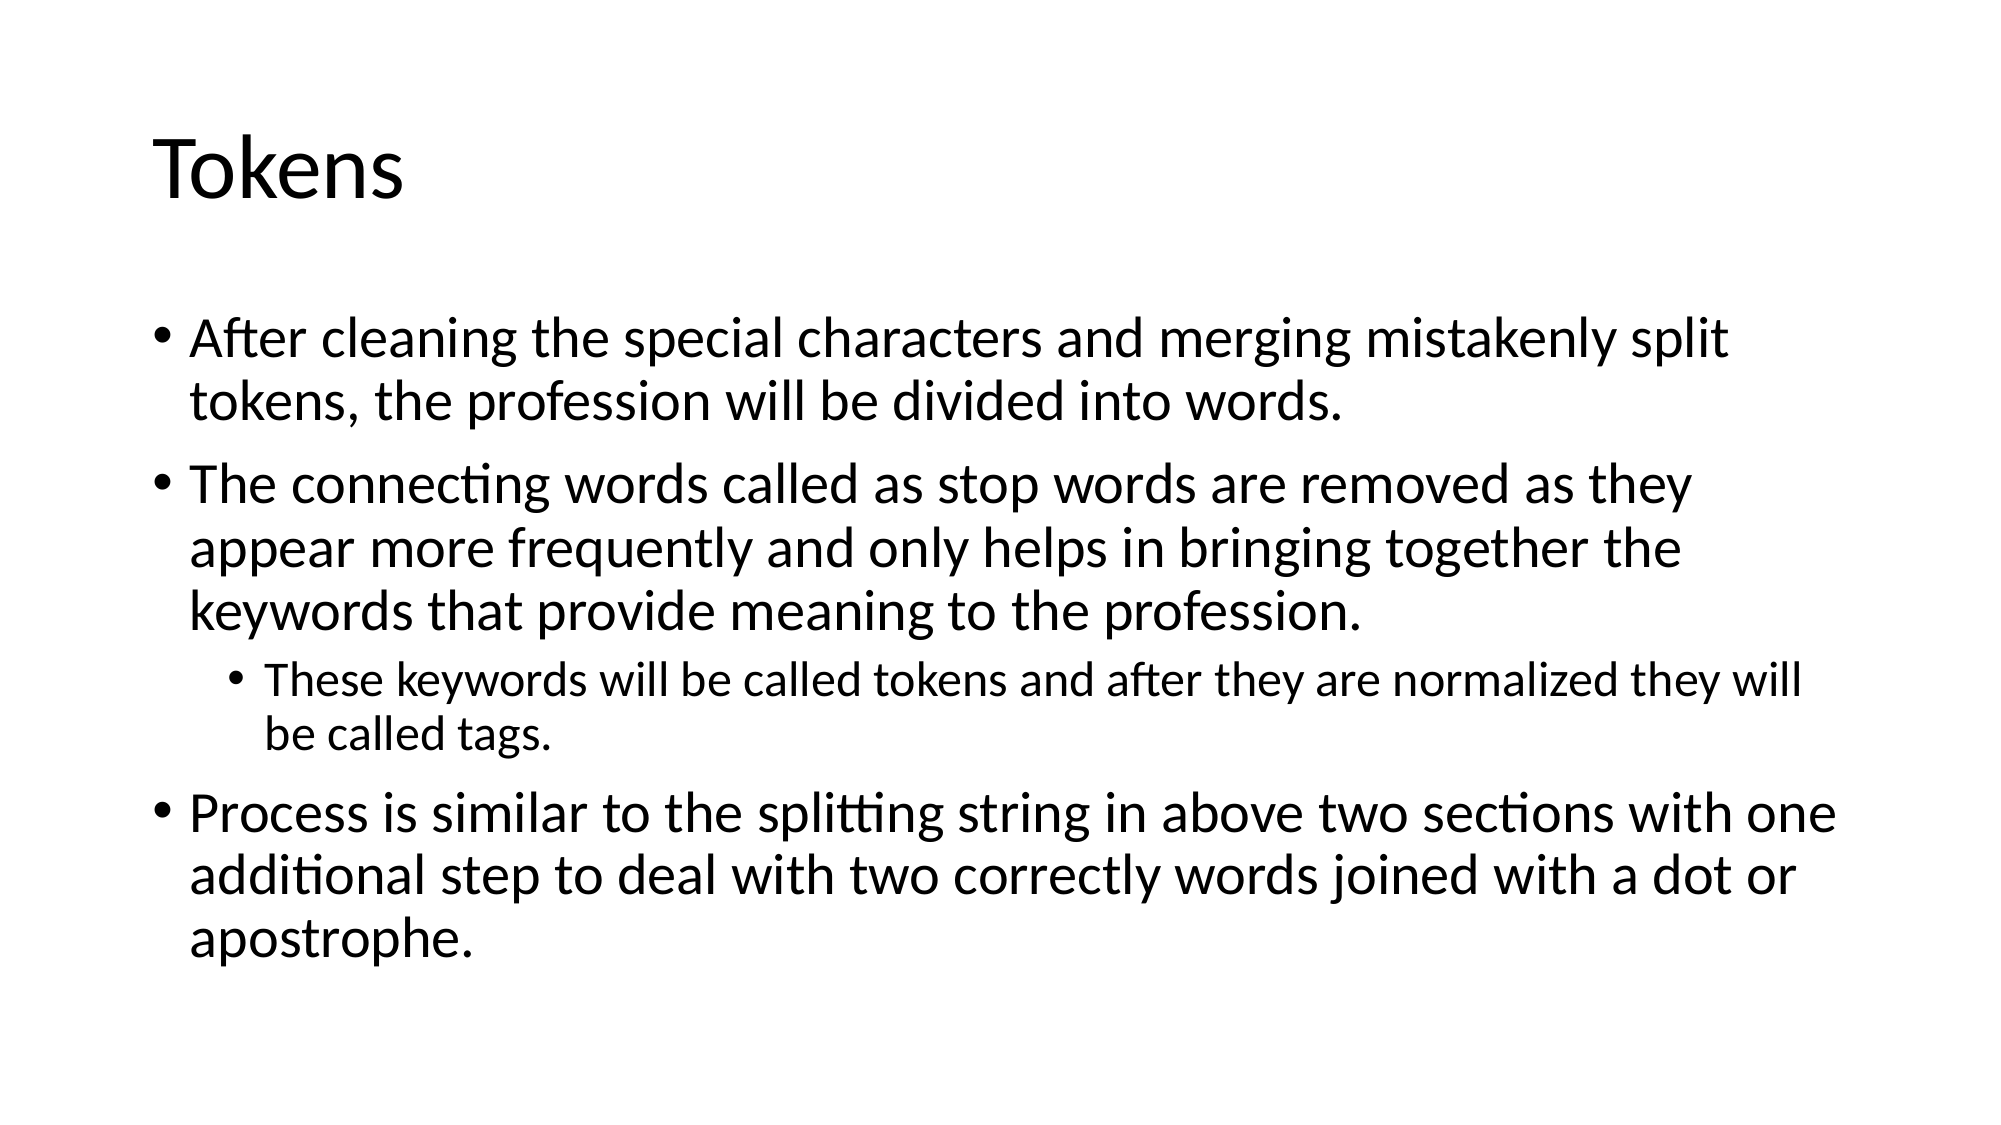

# Tokens
After cleaning the special characters and merging mistakenly split tokens, the profession will be divided into words.
The connecting words called as stop words are removed as they appear more frequently and only helps in bringing together the keywords that provide meaning to the profession.
These keywords will be called tokens and after they are normalized they will be called tags.
Process is similar to the splitting string in above two sections with one additional step to deal with two correctly words joined with a dot or apostrophe.